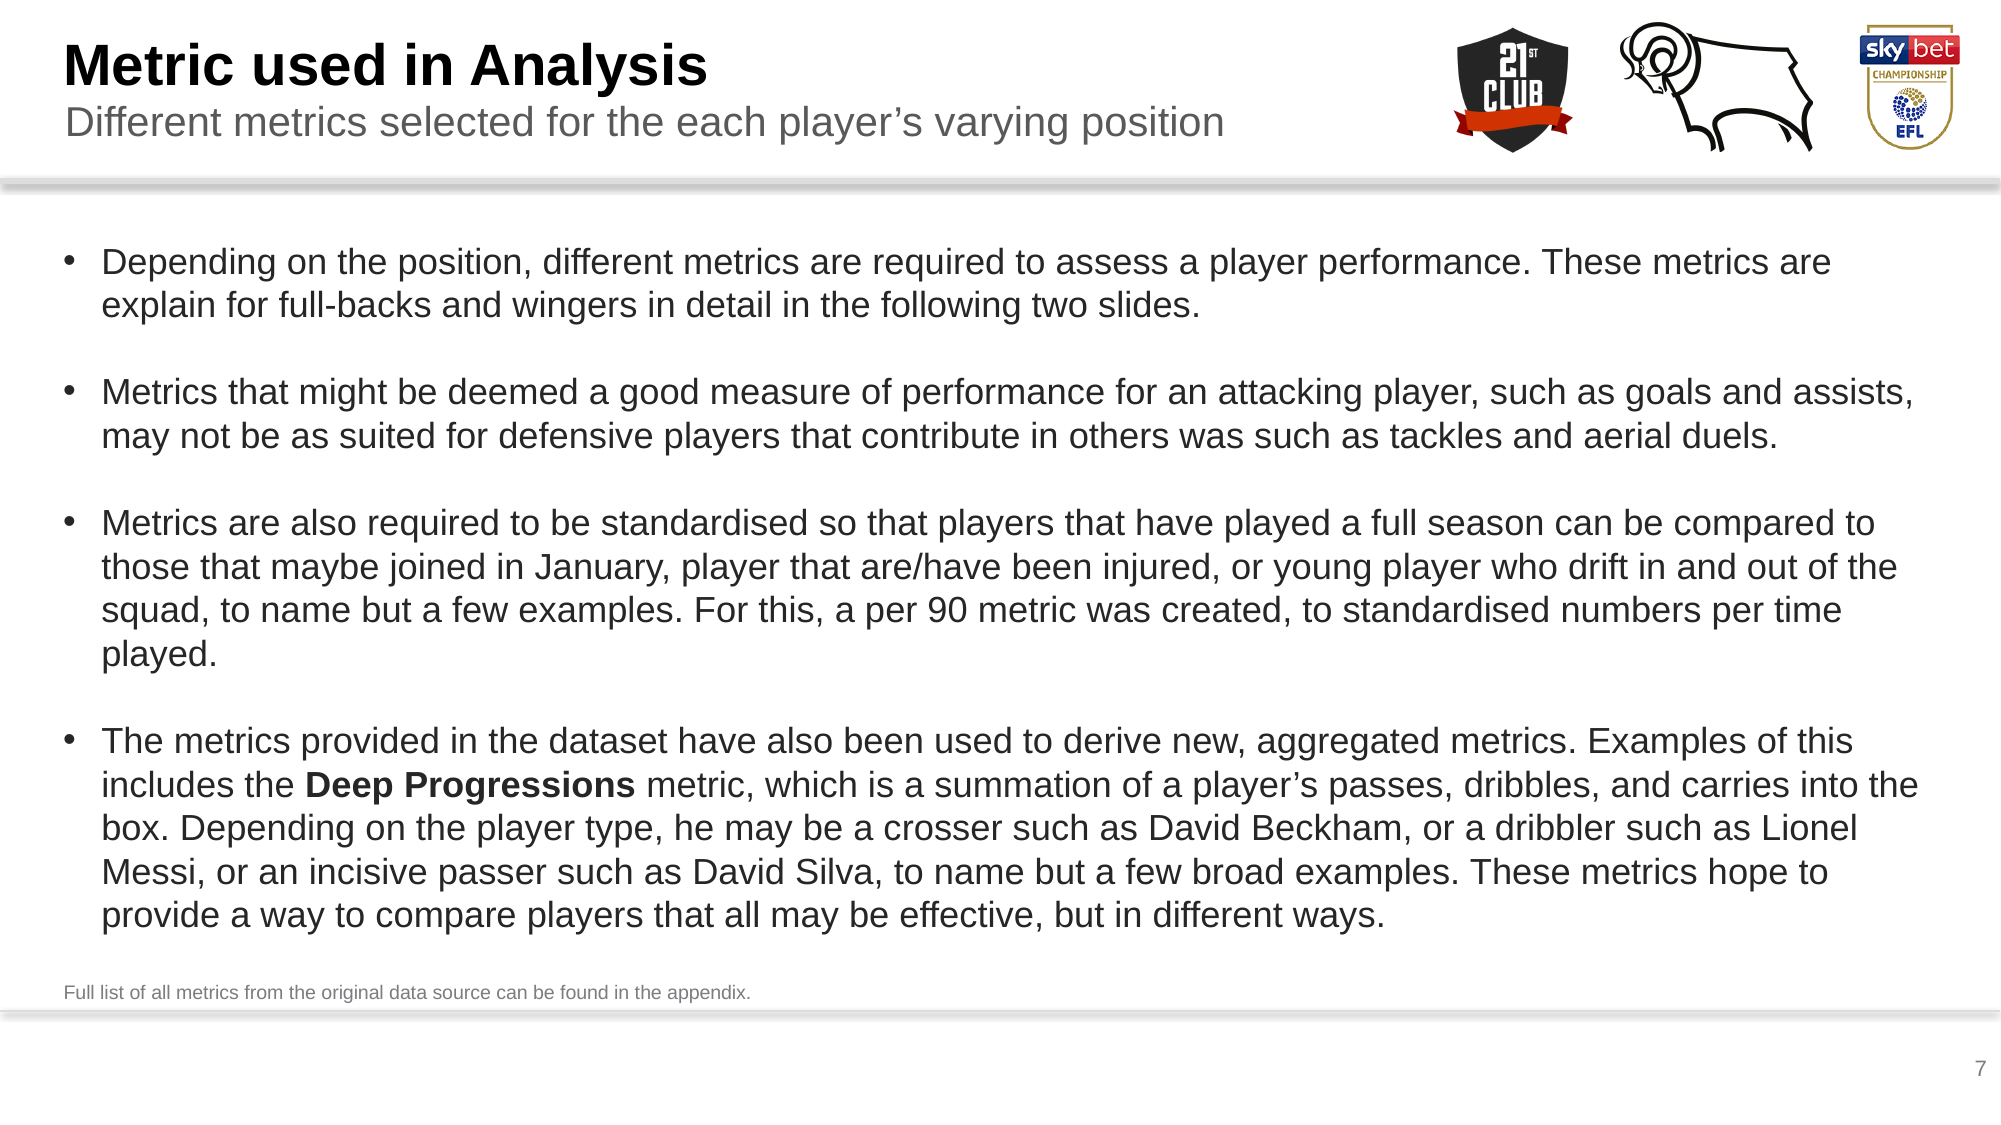

Metric used in Analysis
Different metrics selected for the each player’s varying position
Depending on the position, different metrics are required to assess a player performance. These metrics are explain for full-backs and wingers in detail in the following two slides.

Metrics that might be deemed a good measure of performance for an attacking player, such as goals and assists, may not be as suited for defensive players that contribute in others was such as tackles and aerial duels.

Metrics are also required to be standardised so that players that have played a full season can be compared to those that maybe joined in January, player that are/have been injured, or young player who drift in and out of the squad, to name but a few examples. For this, a per 90 metric was created, to standardised numbers per time played.

The metrics provided in the dataset have also been used to derive new, aggregated metrics. Examples of this includes the Deep Progressions metric, which is a summation of a player’s passes, dribbles, and carries into the box. Depending on the player type, he may be a crosser such as David Beckham, or a dribbler such as Lionel Messi, or an incisive passer such as David Silva, to name but a few broad examples. These metrics hope to provide a way to compare players that all may be effective, but in different ways.

Full list of all metrics from the original data source can be found in the appendix.
7